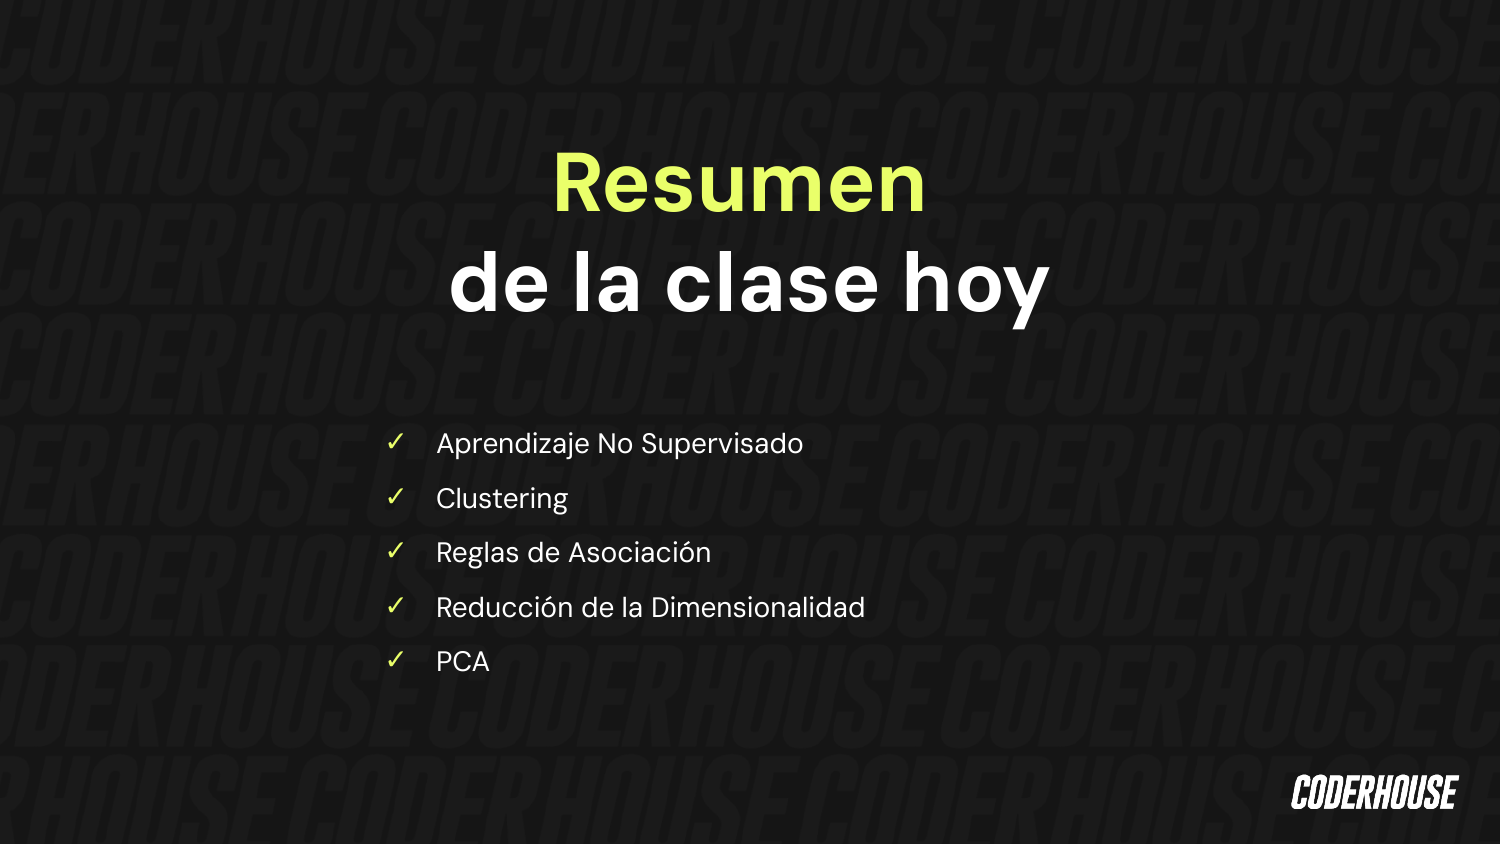

Resumen
de la clase hoy
Aprendizaje No Supervisado
Clustering
Reglas de Asociación
Reducción de la Dimensionalidad
PCA